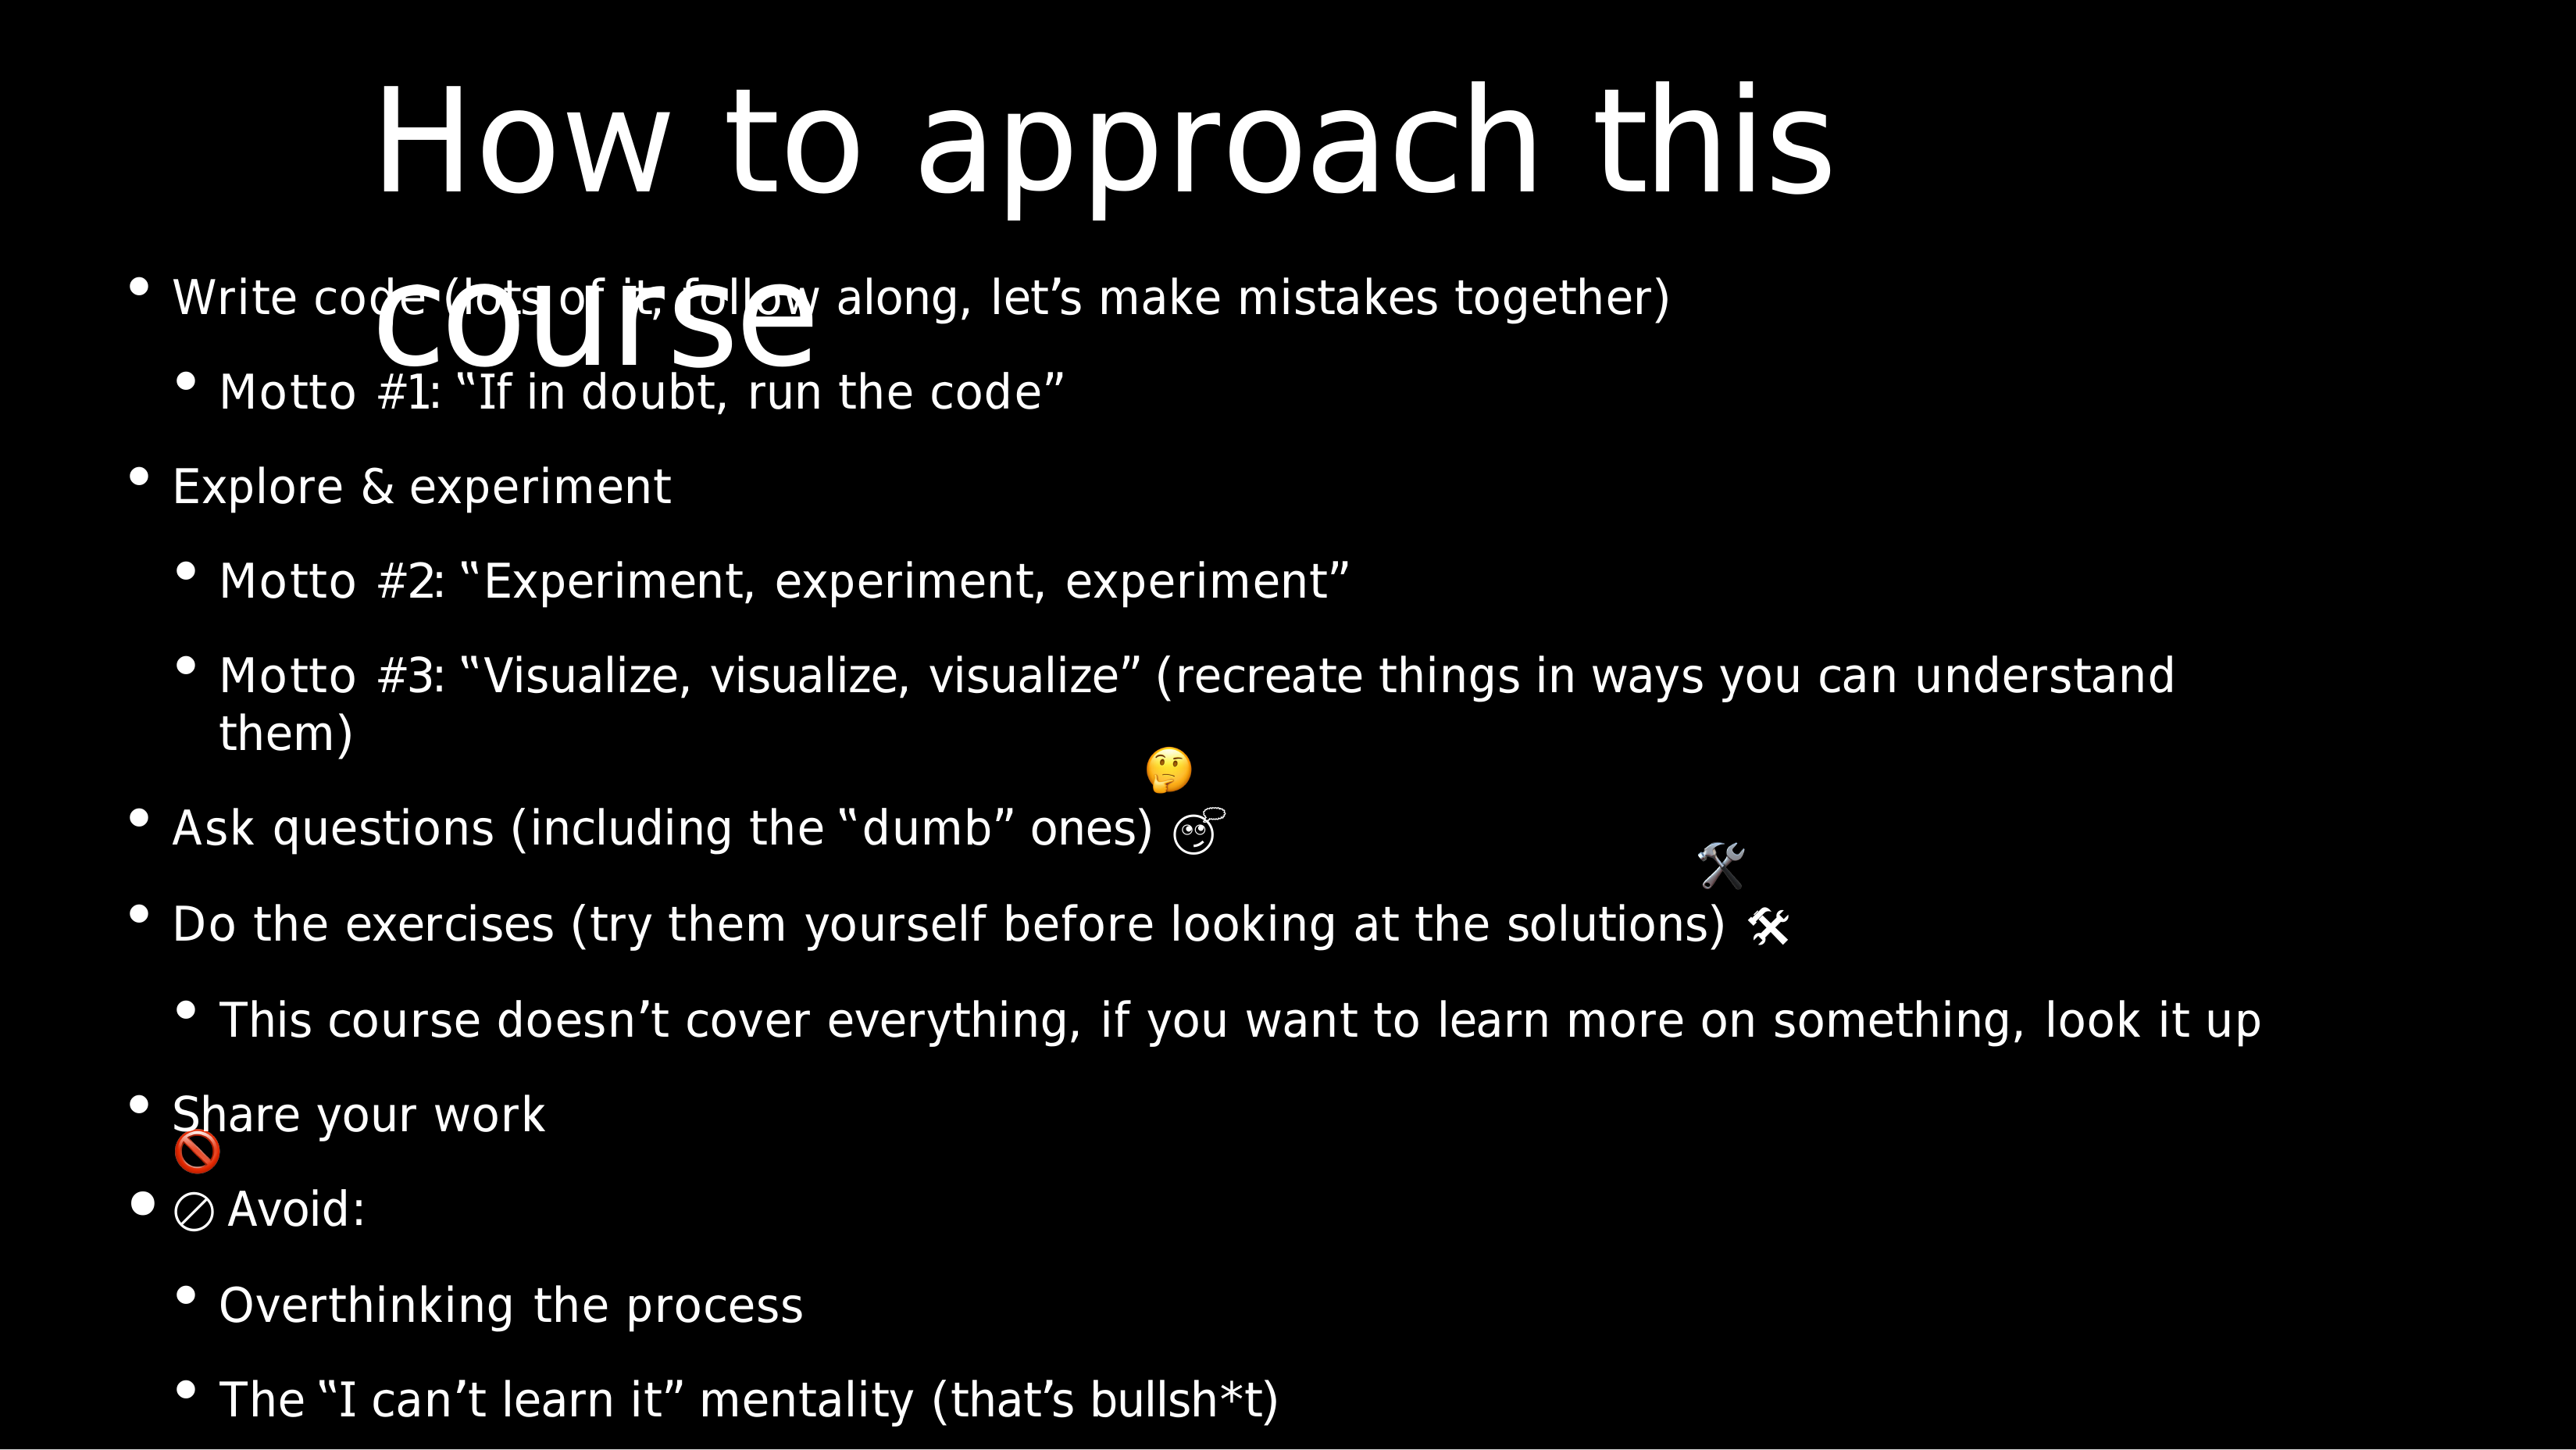

# How to approach this course
Write code (lots of it, follow along, let’s make mistakes together)
Motto #1: “If in doubt, run the code”
Explore & experiment
Motto #2: “Experiment, experiment, experiment”
Motto #3: “Visualize, visualize, visualize” (recreate things in ways you can understand them)
Ask questions (including the “dumb” ones) 🤔
Do the exercises (try them yourself before looking at the solutions) 🛠
This course doesn’t cover everything, if you want to learn more on something, look it up
Share your work
🚫 Avoid:
Overthinking the process
The “I can’t learn it” mentality (that’s bullsh*t)